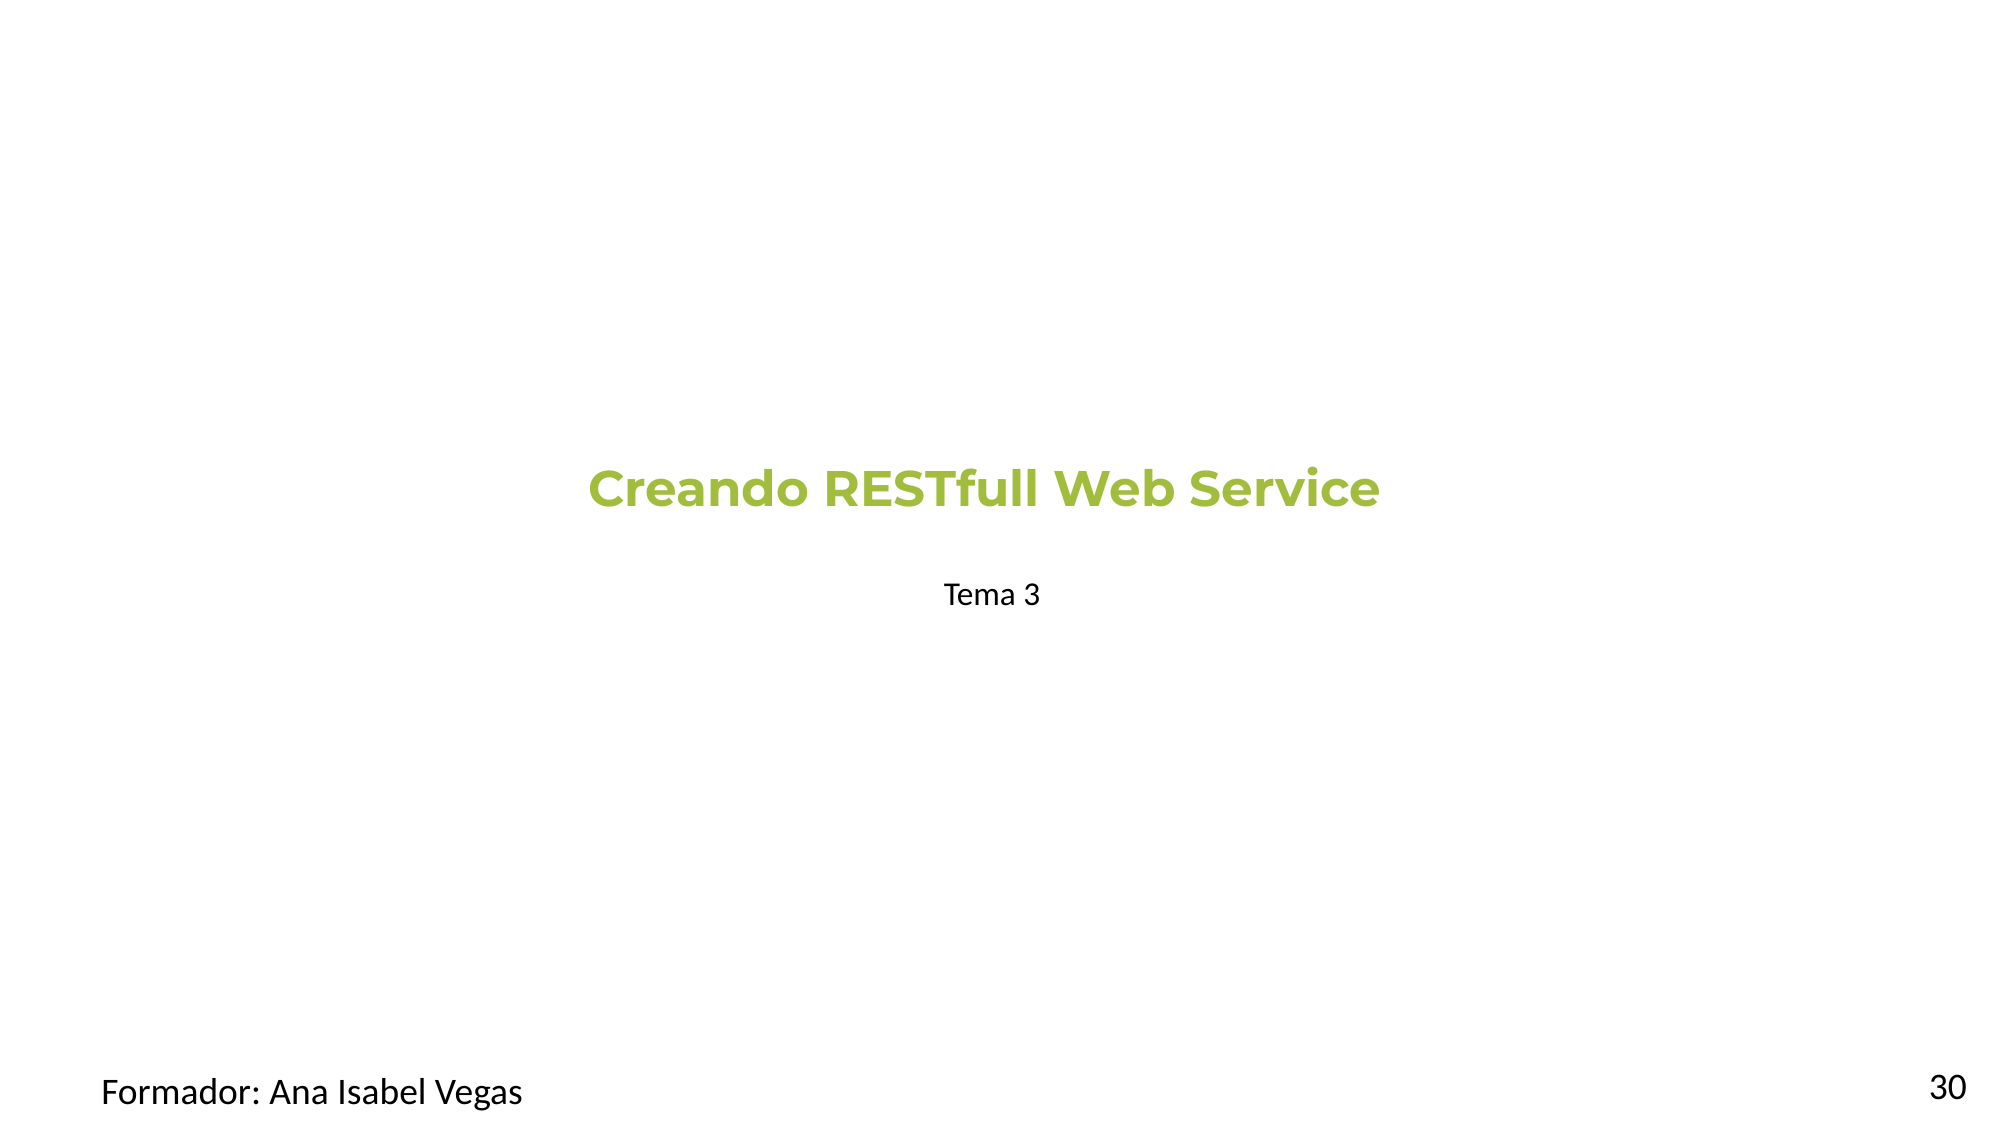

#

Creando RESTfull Web Service
Tema 3

30
Formador: Ana Isabel Vegas